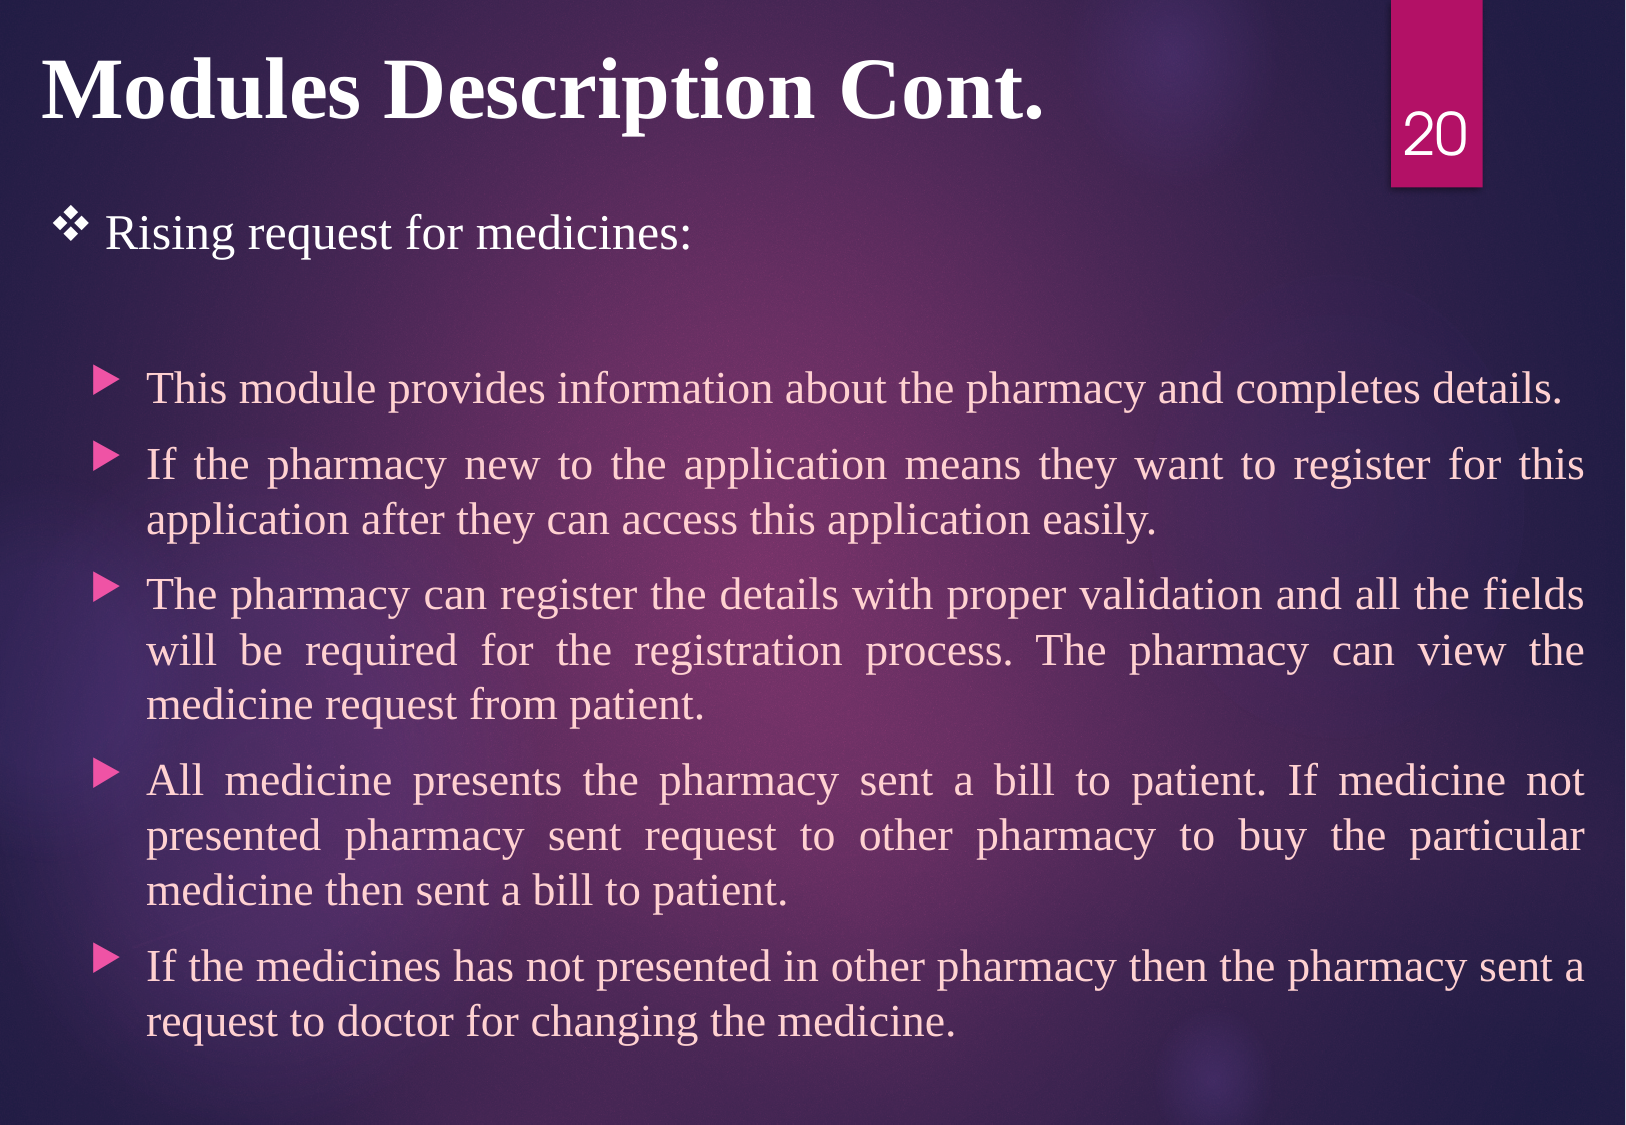

# Modules Description Cont.
20
Rising request for medicines:
This module provides information about the pharmacy and completes details.
If the pharmacy new to the application means they want to register for this application after they can access this application easily.
The pharmacy can register the details with proper validation and all the fields will be required for the registration process. The pharmacy can view the medicine request from patient.
All medicine presents the pharmacy sent a bill to patient. If medicine not presented pharmacy sent request to other pharmacy to buy the particular medicine then sent a bill to patient.
If the medicines has not presented in other pharmacy then the pharmacy sent a request to doctor for changing the medicine.